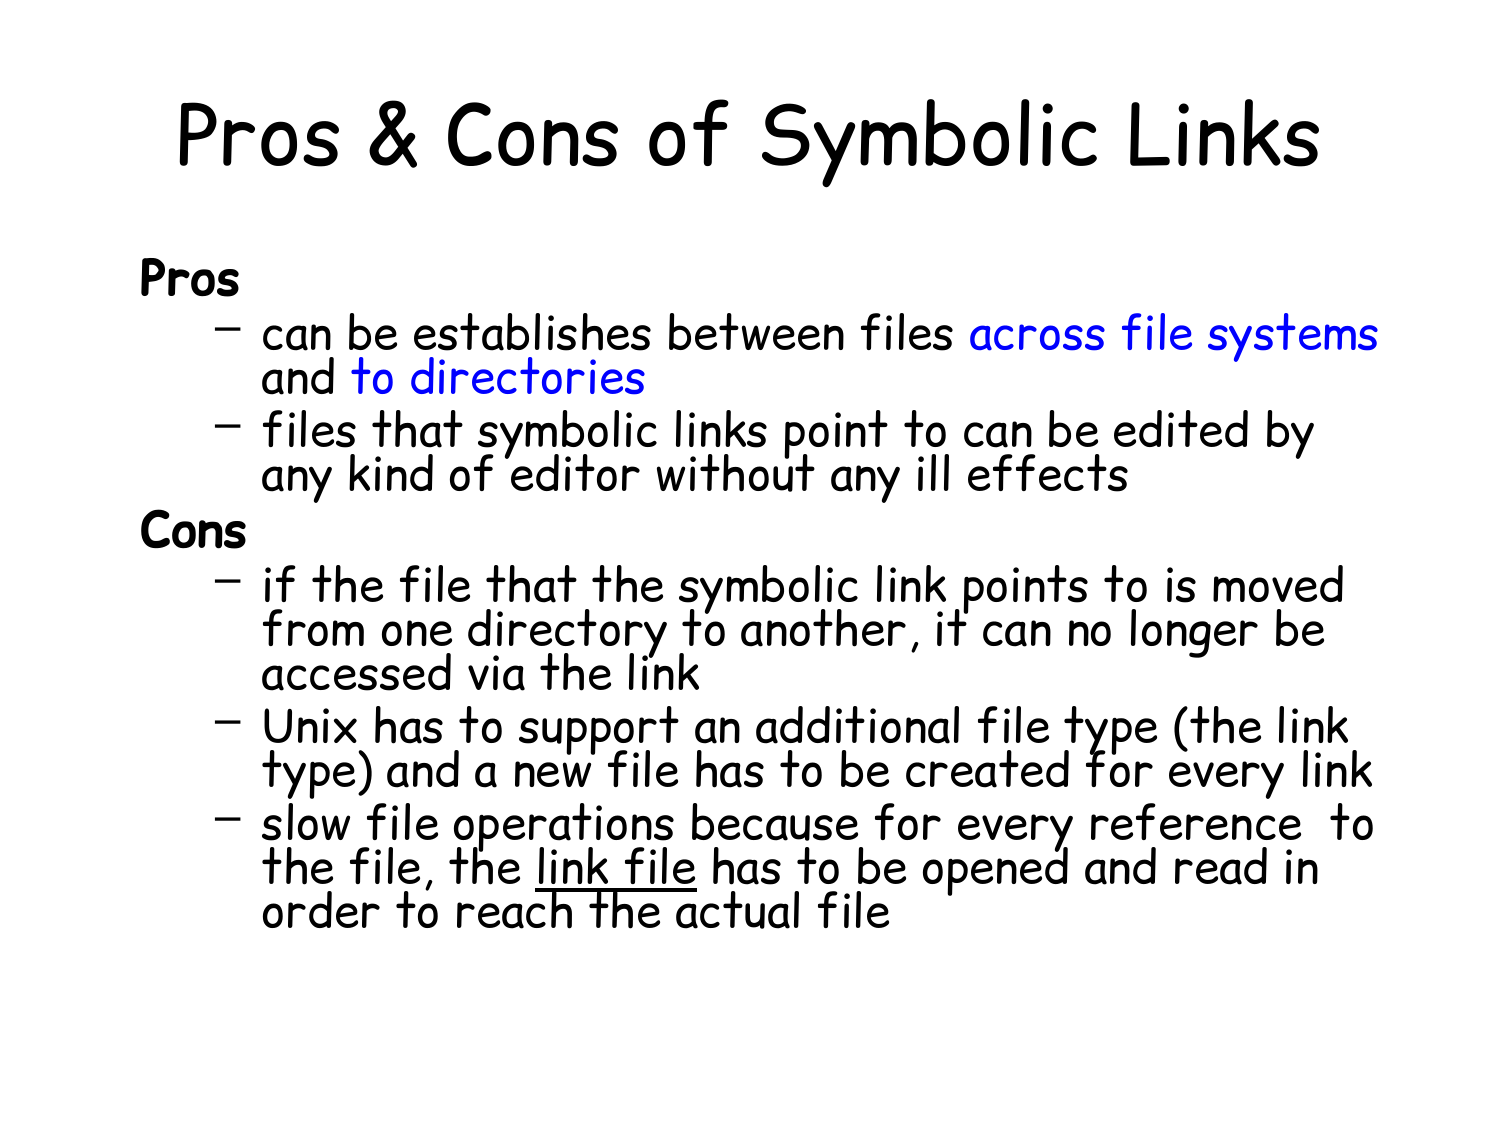

# Pros & Cons of Symbolic Links
Pros
can be establishes between files across file systems and to directories
files that symbolic links point to can be edited by any kind of editor without any ill effects
Cons
if the file that the symbolic link points to is moved from one directory to another, it can no longer be accessed via the link
Unix has to support an additional file type (the link type) and a new file has to be created for every link
slow file operations because for every reference  to the file, the link file has to be opened and read in order to reach the actual file